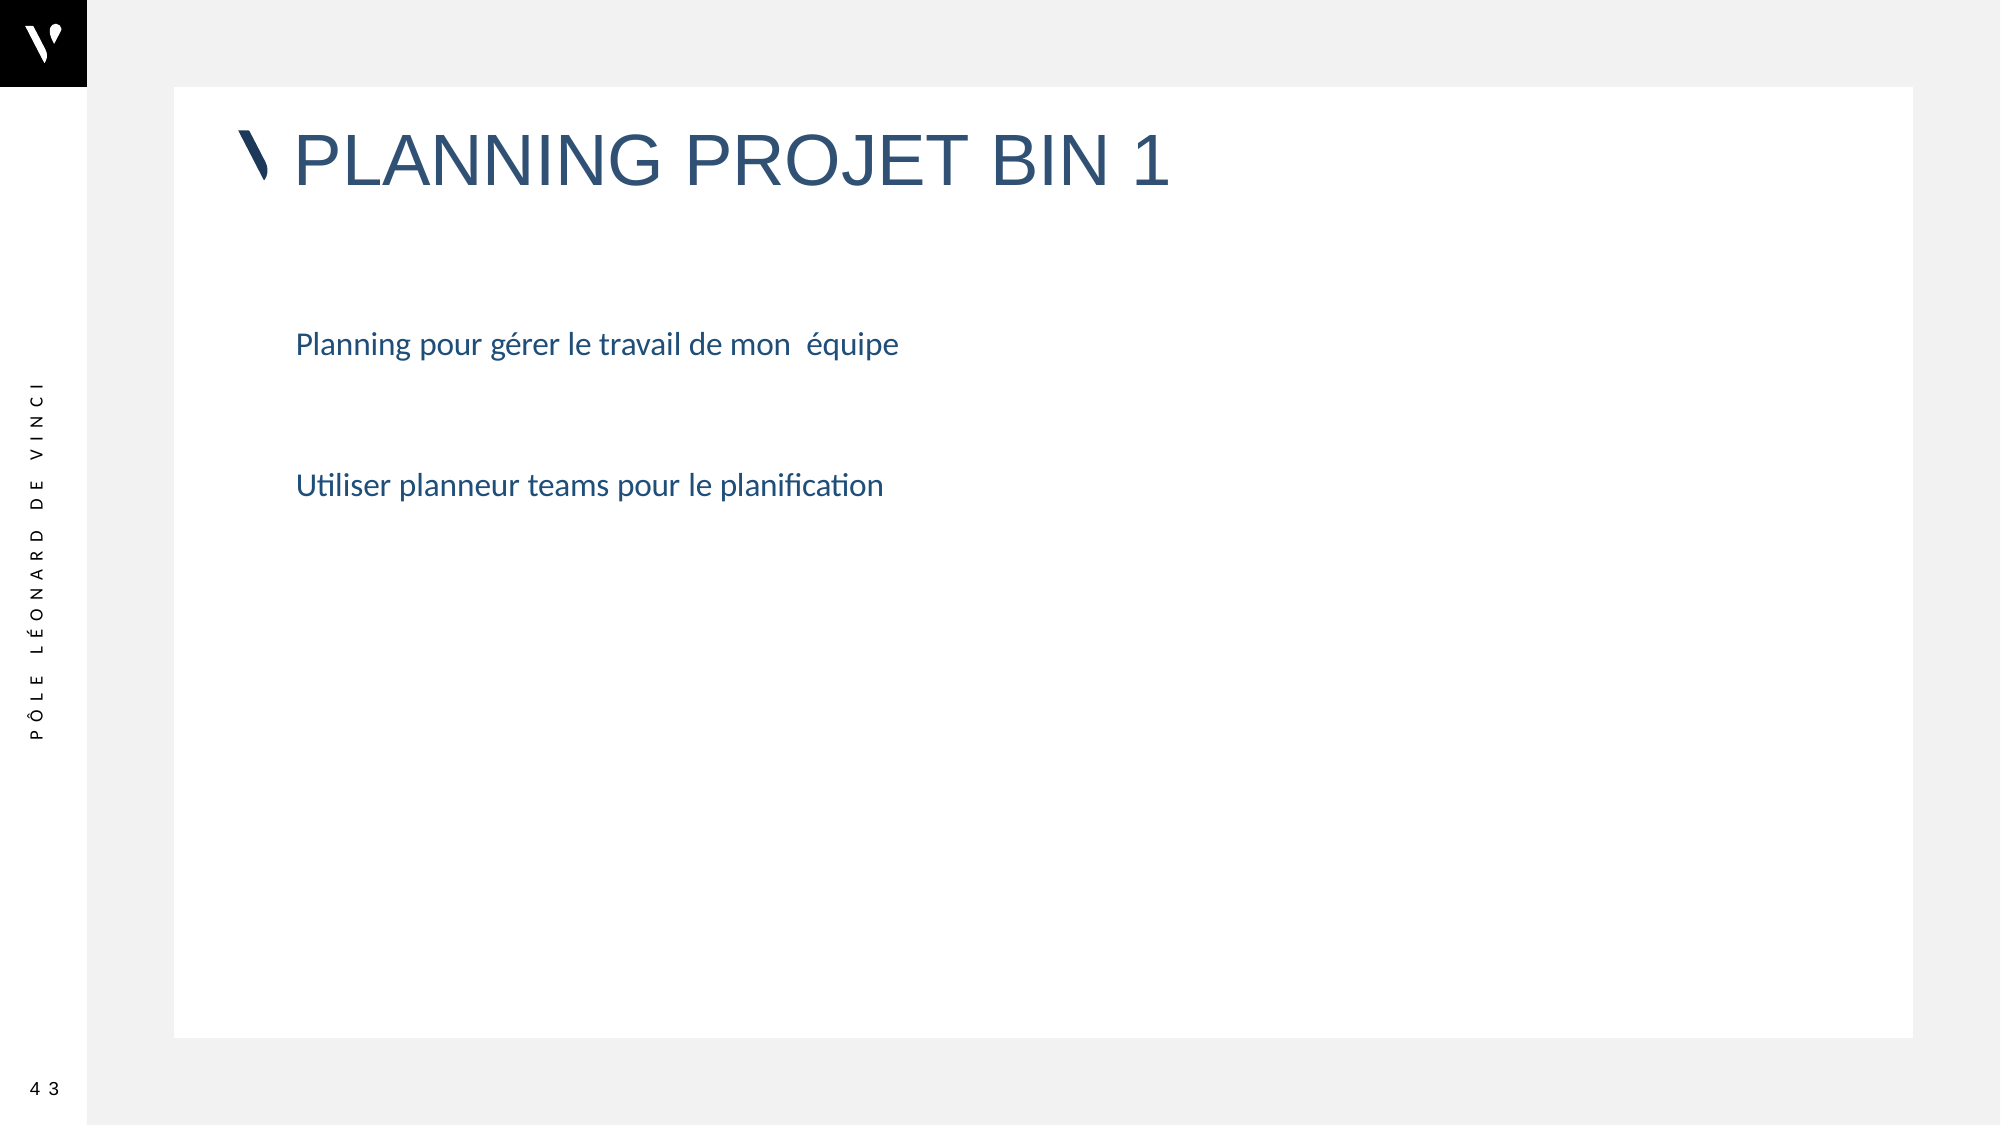

# Planning projet BIN 1
Planning pour gérer le travail de mon  équipe

Utiliser planneur teams pour le planification

43